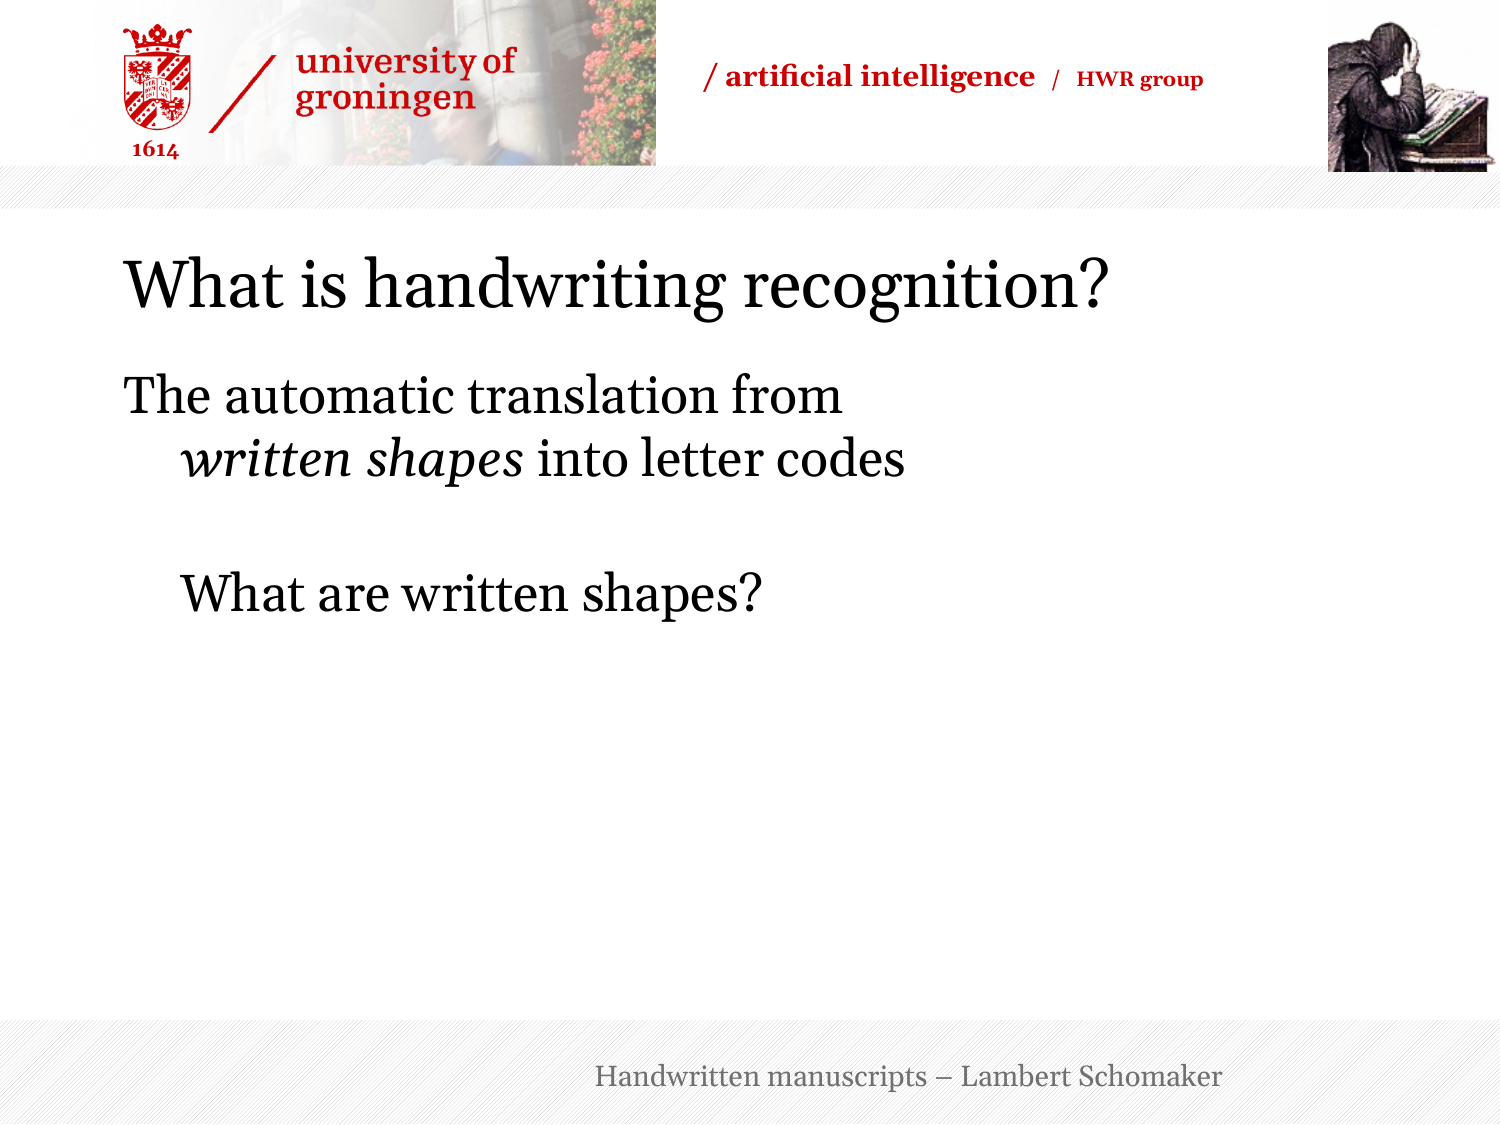

# What is handwriting recognition?
The automatic translation from
written shapes into letter codes
What are written shapes?

Handwritten manuscripts – Lambert Schomaker